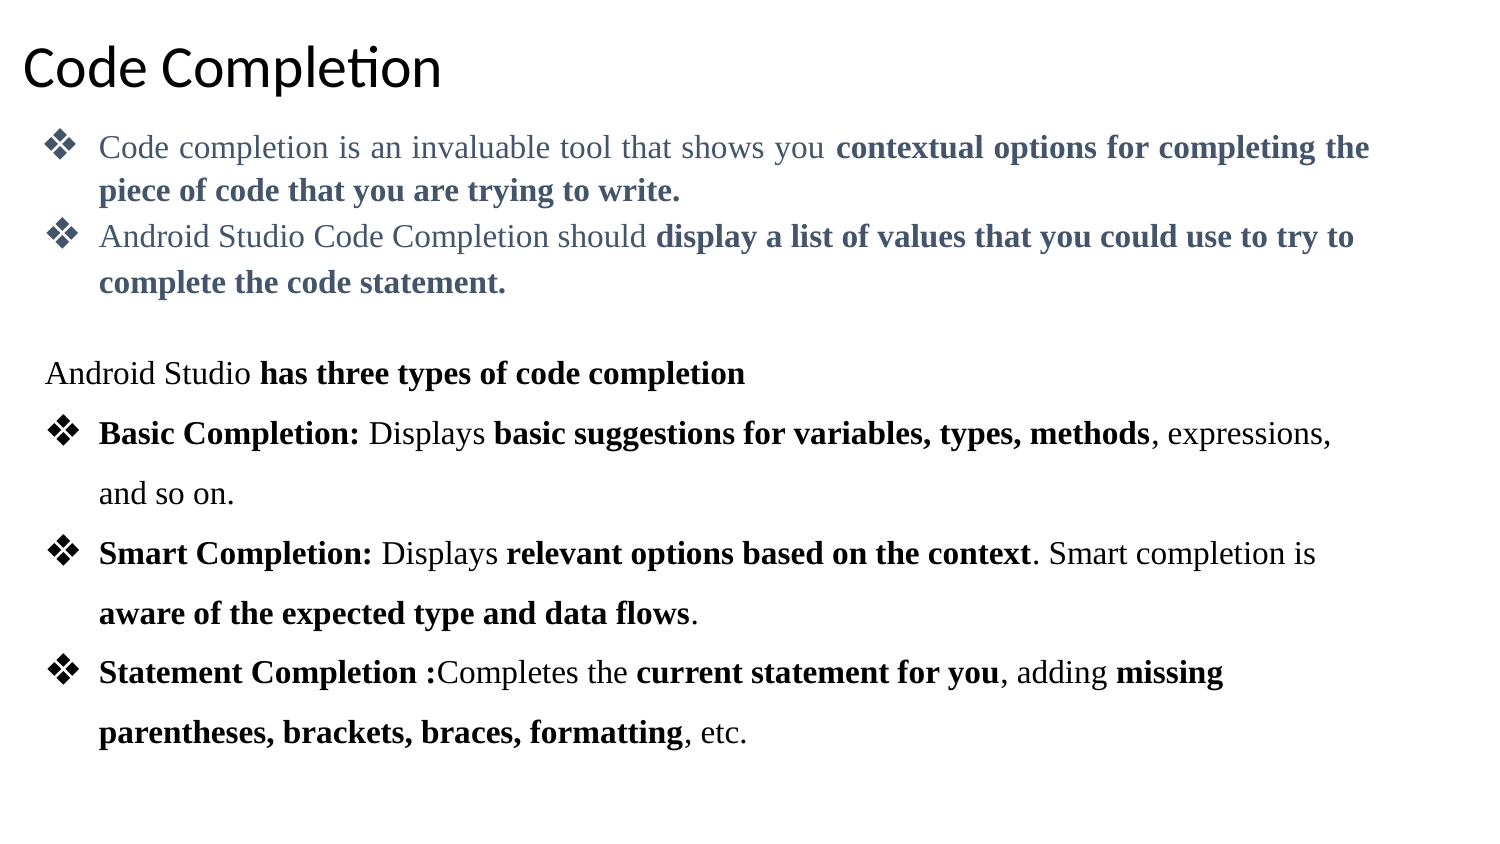

# Code Completion
Code completion is an invaluable tool that shows you contextual options for completing the piece of code that you are trying to write.
Android Studio Code Completion should display a list of values that you could use to try to complete the code statement.

Android Studio has three types of code completion
Basic Completion: Displays basic suggestions for variables, types, methods, expressions, and so on.
Smart Completion: Displays relevant options based on the context. Smart completion is aware of the expected type and data flows.
Statement Completion :Completes the current statement for you, adding missing parentheses, brackets, braces, formatting, etc.